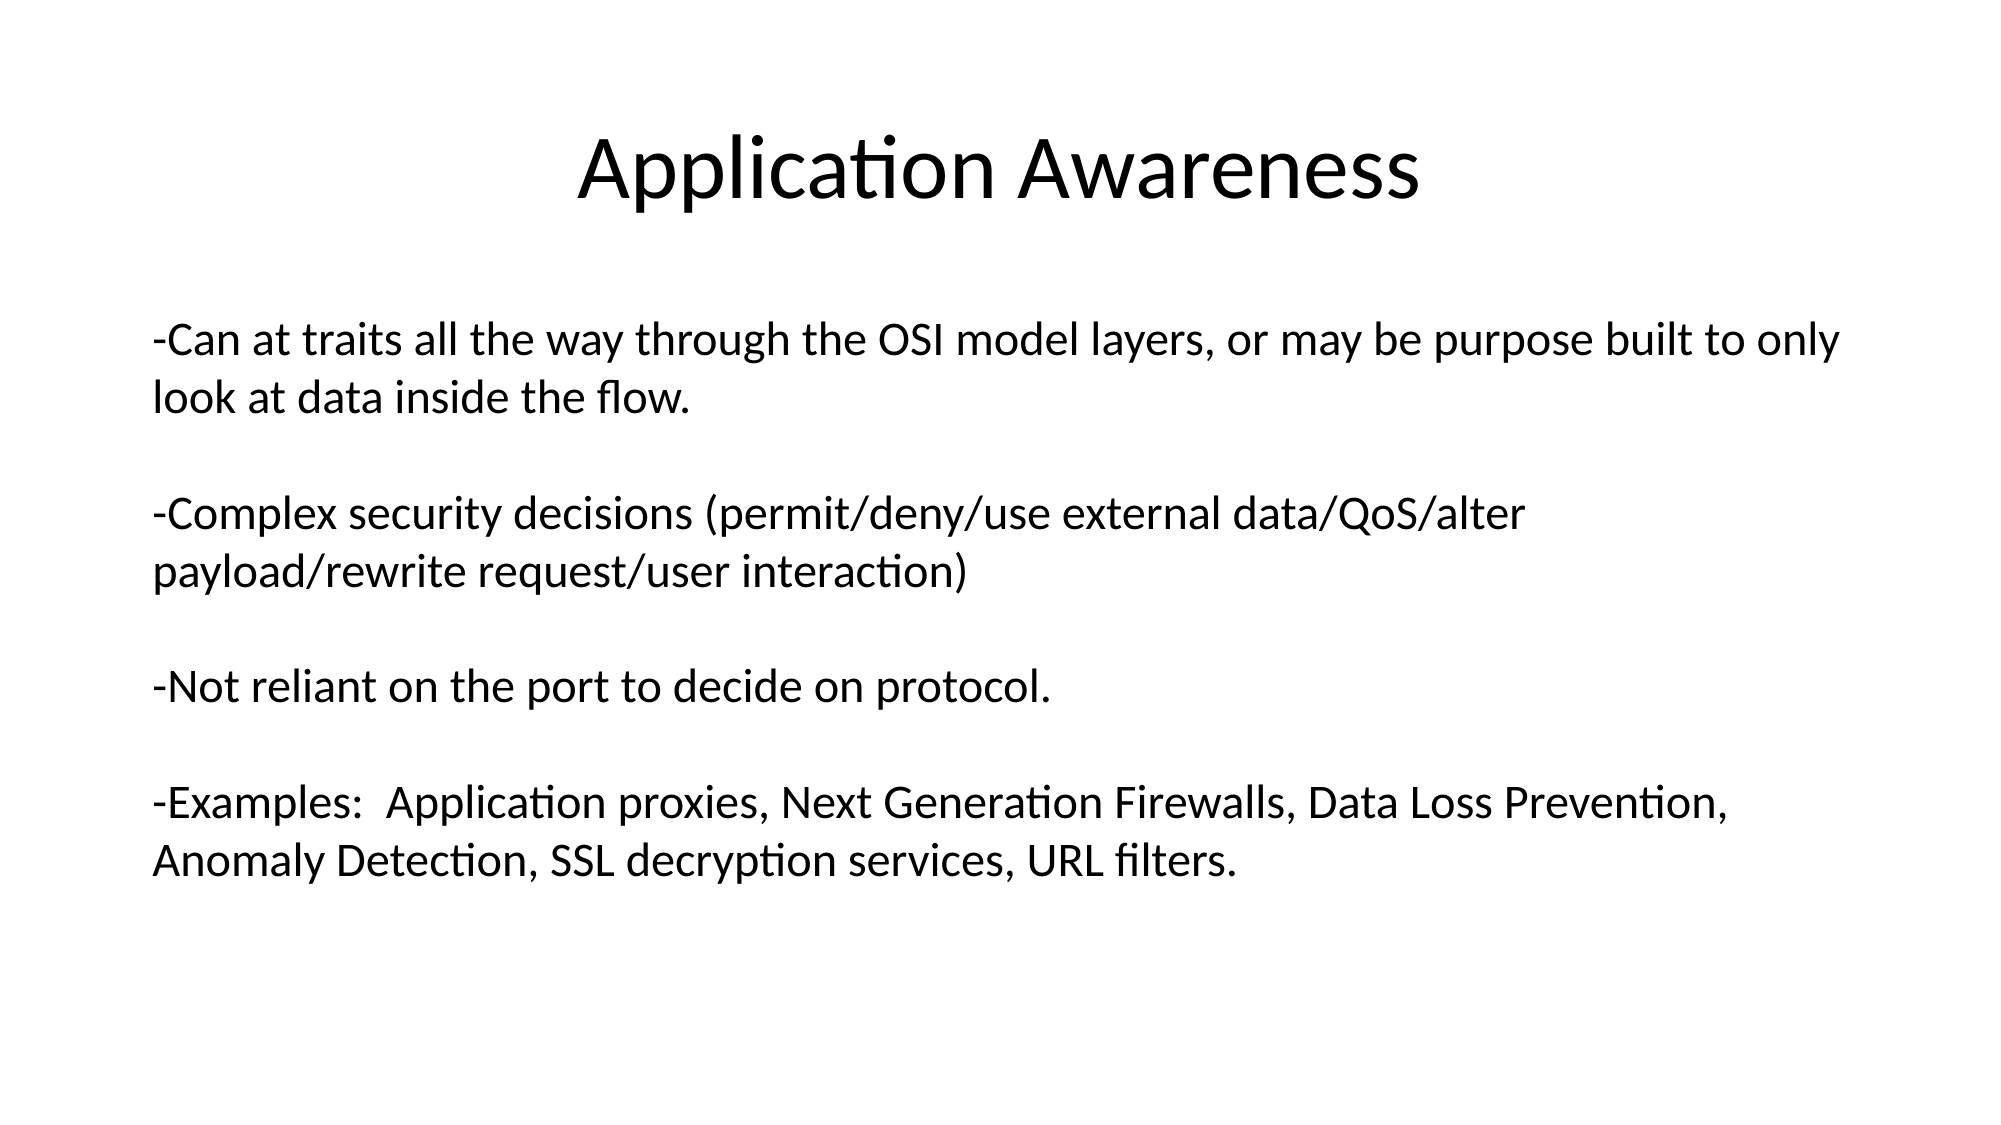

# Application Awareness
-Can at traits all the way through the OSI model layers, or may be purpose built to only look at data inside the flow.

-Complex security decisions (permit/deny/use external data/QoS/alter payload/rewrite request/user interaction)

-Not reliant on the port to decide on protocol.

-Examples:  Application proxies, Next Generation Firewalls, Data Loss Prevention, Anomaly Detection, SSL decryption services, URL filters.